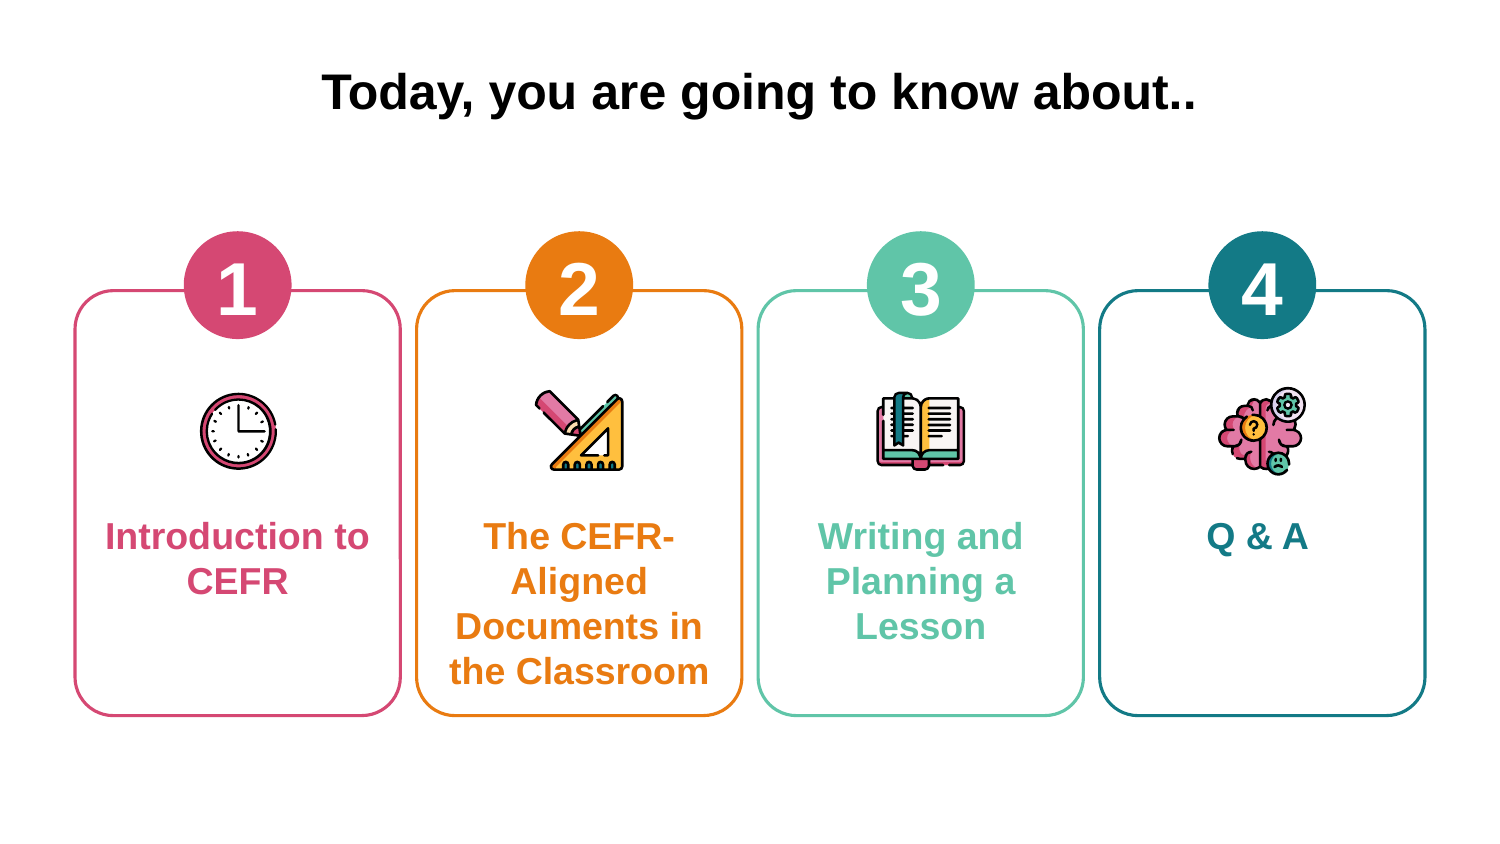

# Today, you are going to know about..
1
2
3
4

Introduction to CEFR
The CEFR-Aligned Documents in the Classroom
Writing and Planning a Lesson
Q & A